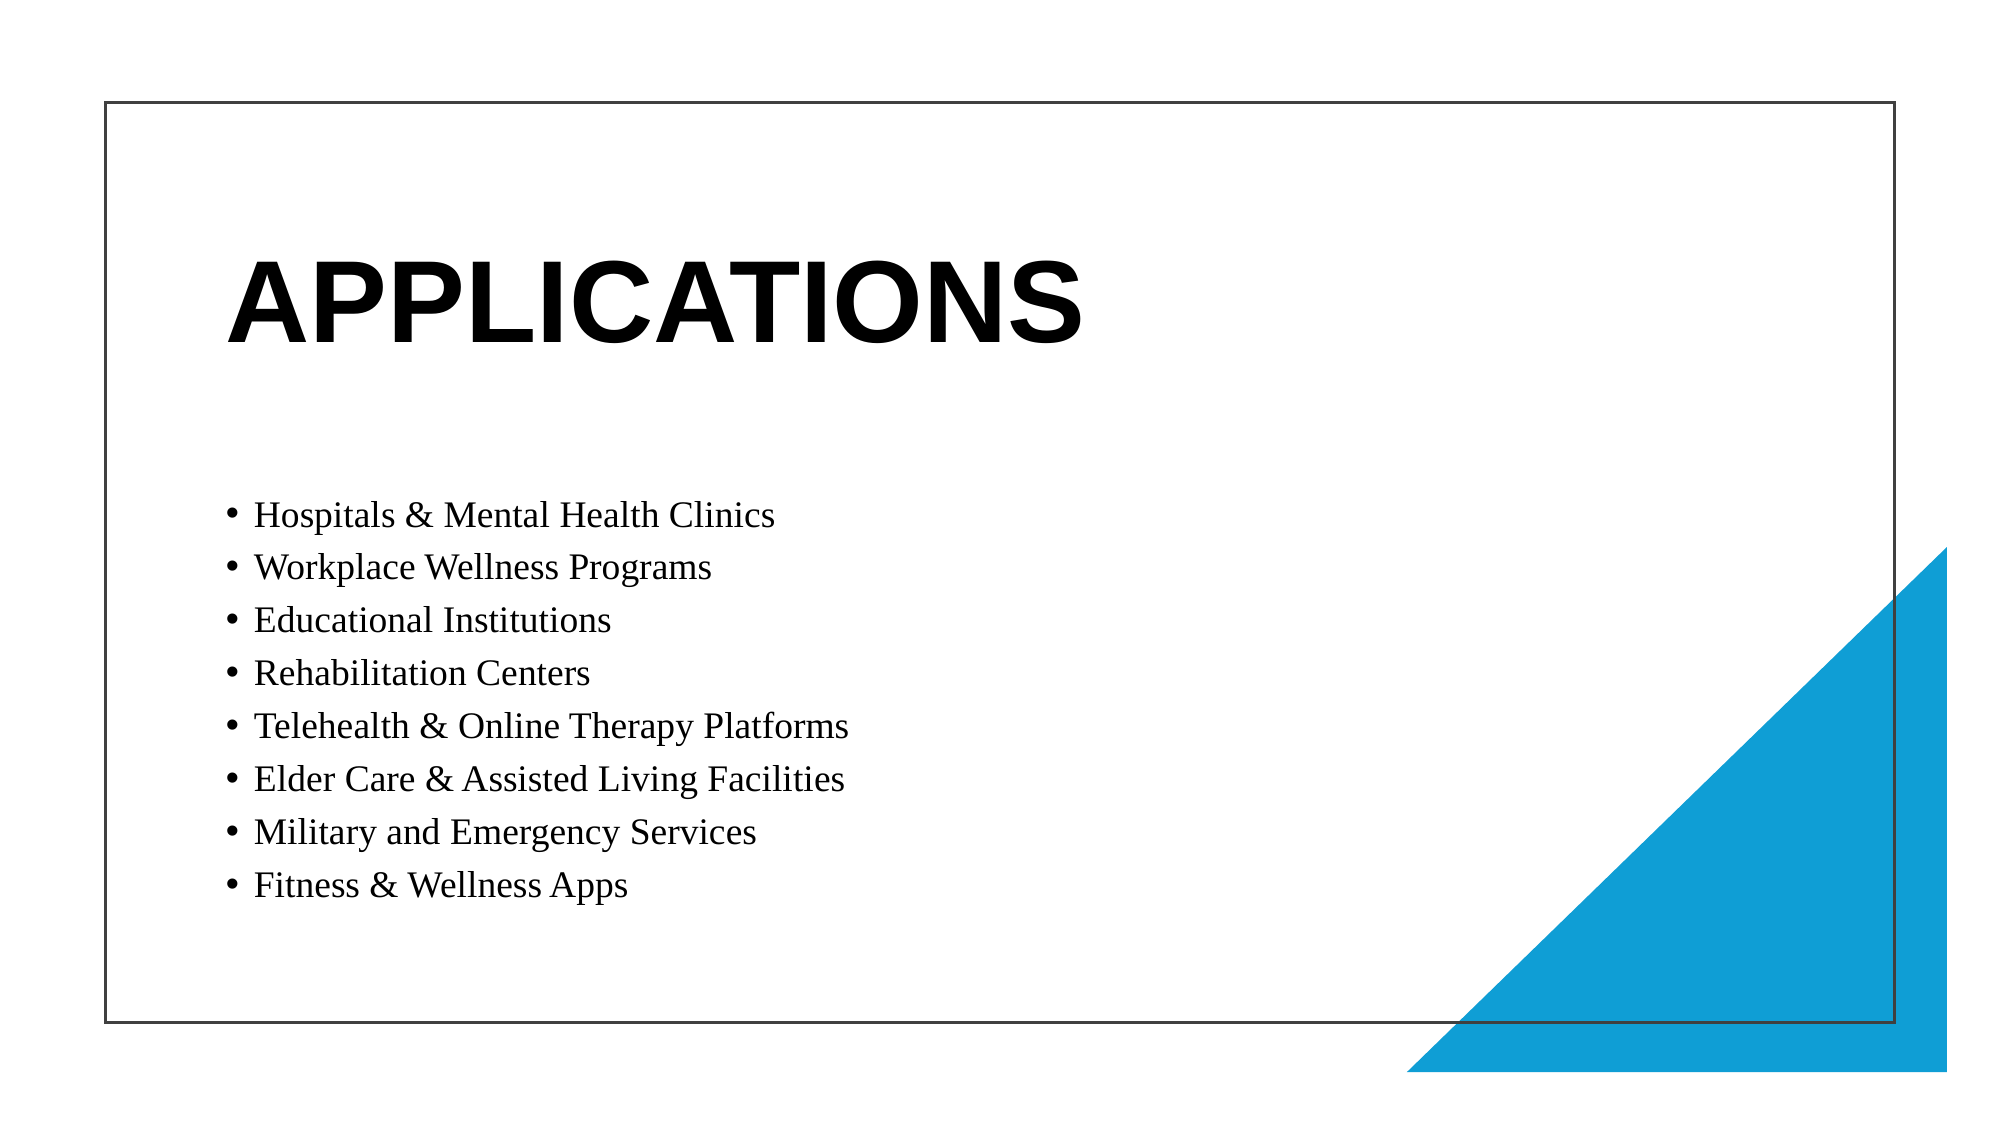

# APPLICATIONS
Hospitals & Mental Health Clinics
Workplace Wellness Programs
Educational Institutions
Rehabilitation Centers
Telehealth & Online Therapy Platforms
Elder Care & Assisted Living Facilities
Military and Emergency Services
Fitness & Wellness Apps